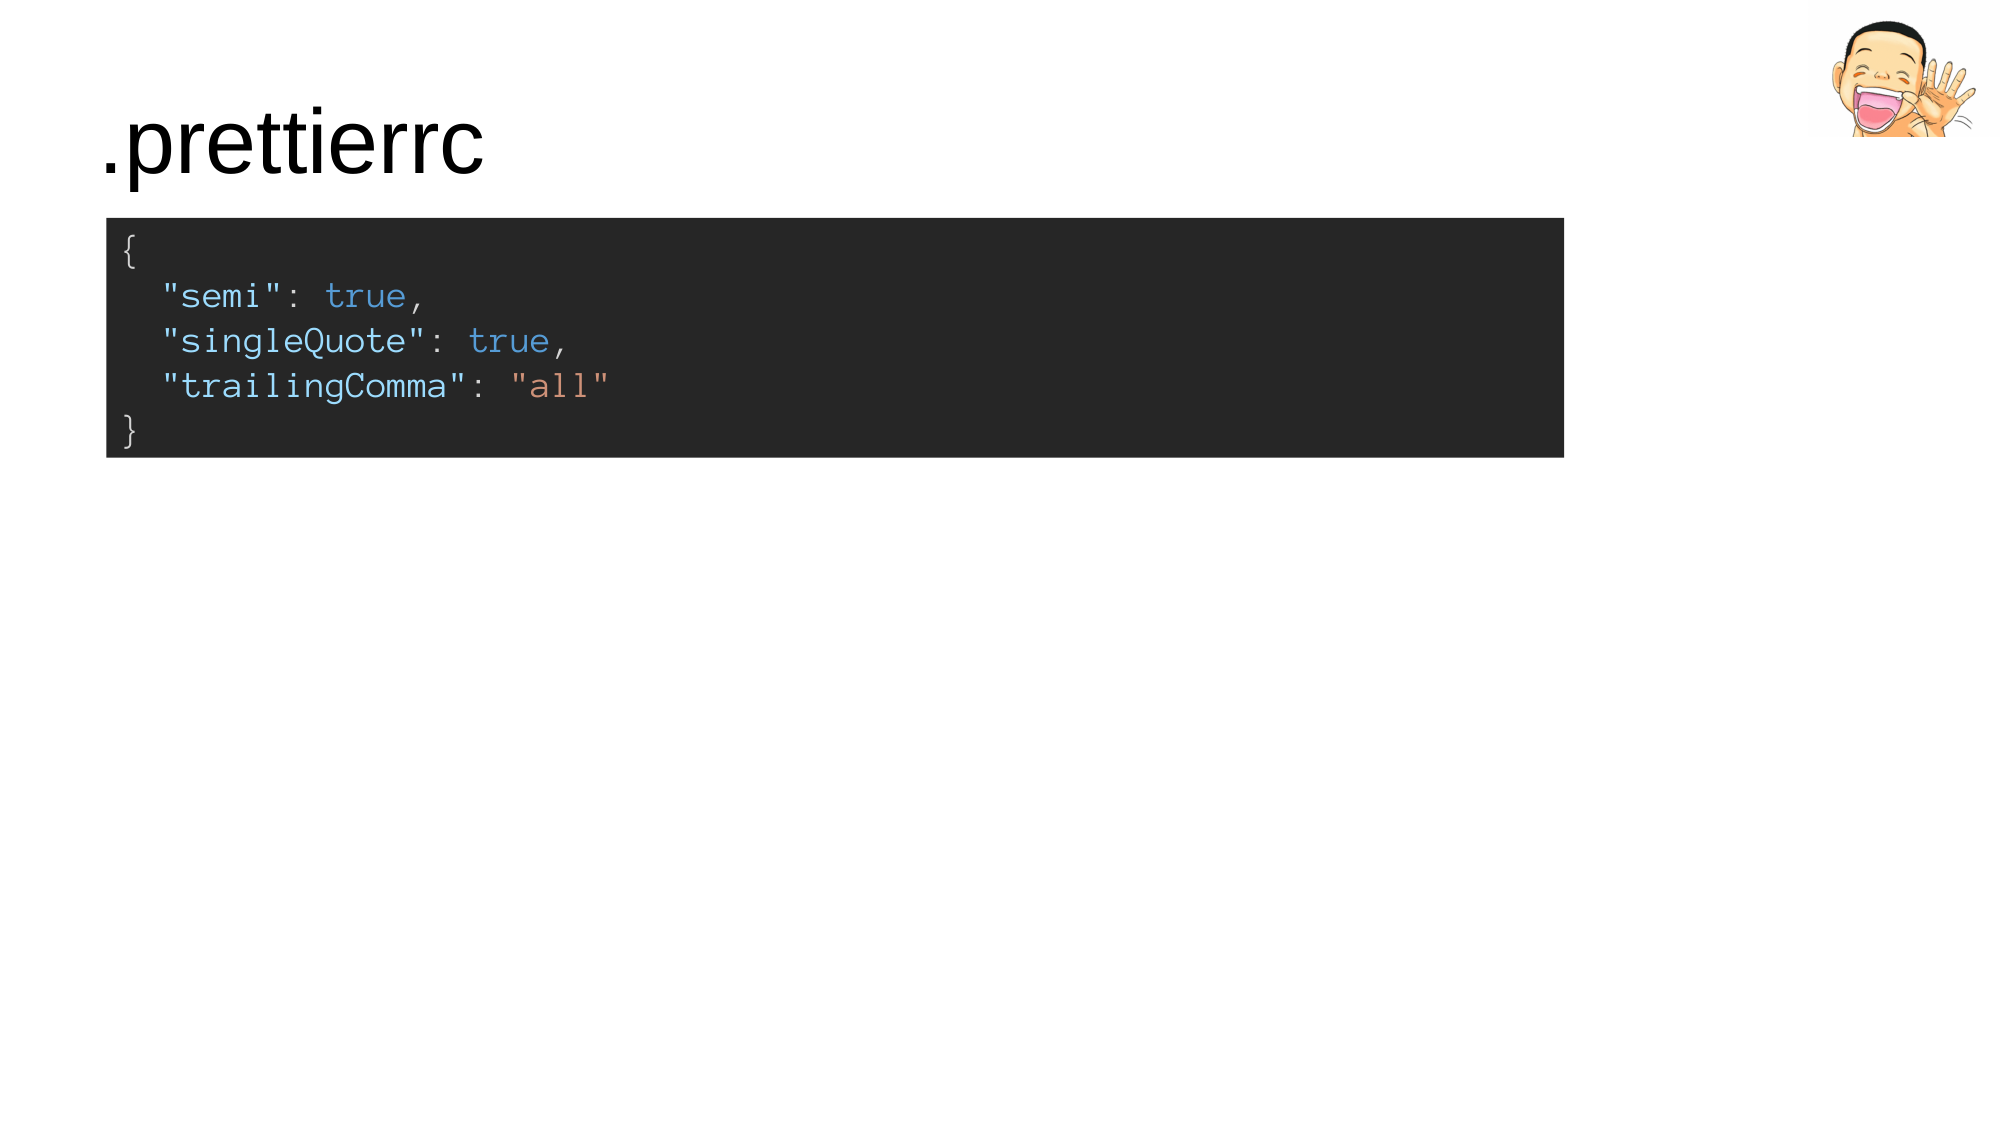

# .prettierrc
{
  "semi": true,
  "singleQuote": true,
  "trailingComma": "all"
}